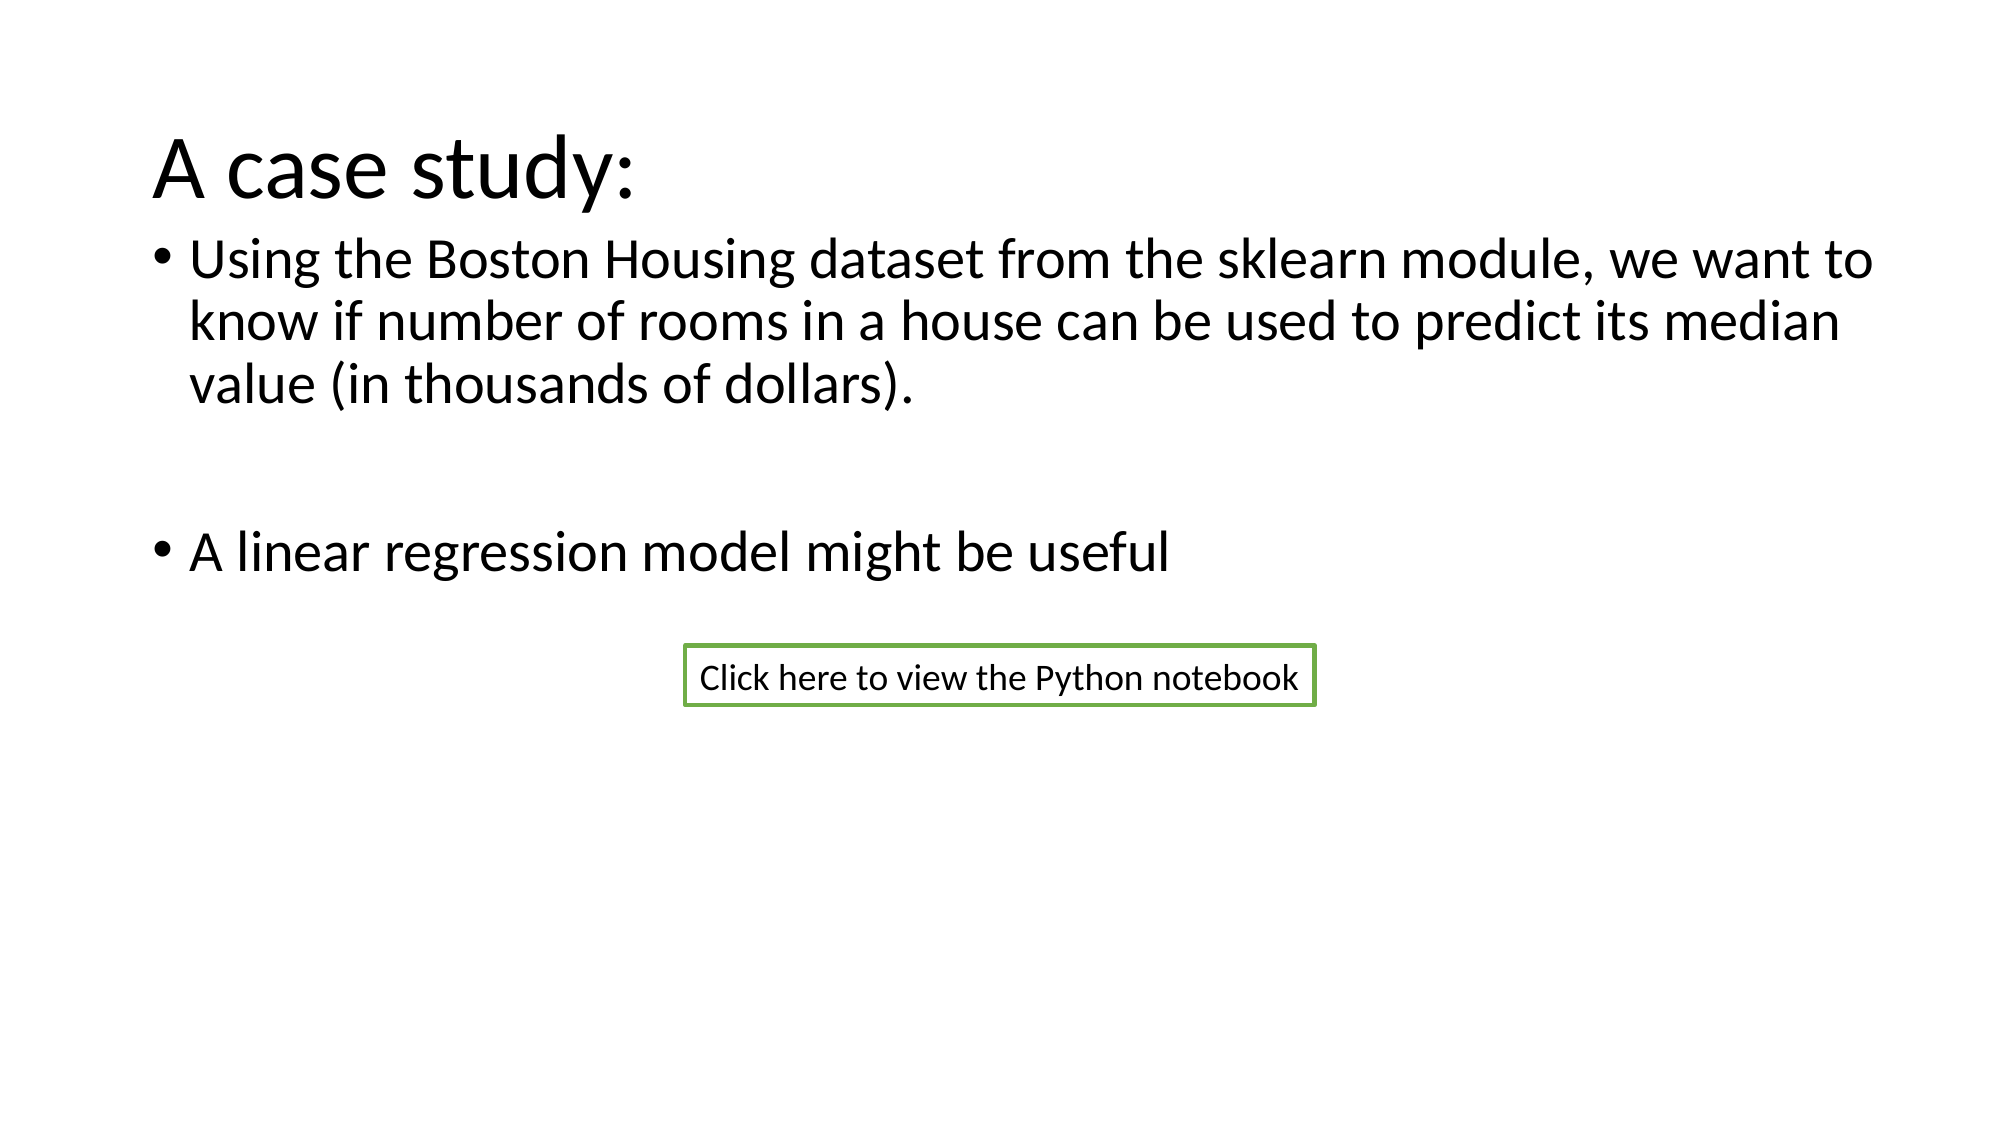

# A case study:
Using the Boston Housing dataset from the sklearn module, we want to know if number of rooms in a house can be used to predict its median value (in thousands of dollars).

A linear regression model might be useful
Click here to view the Python notebook